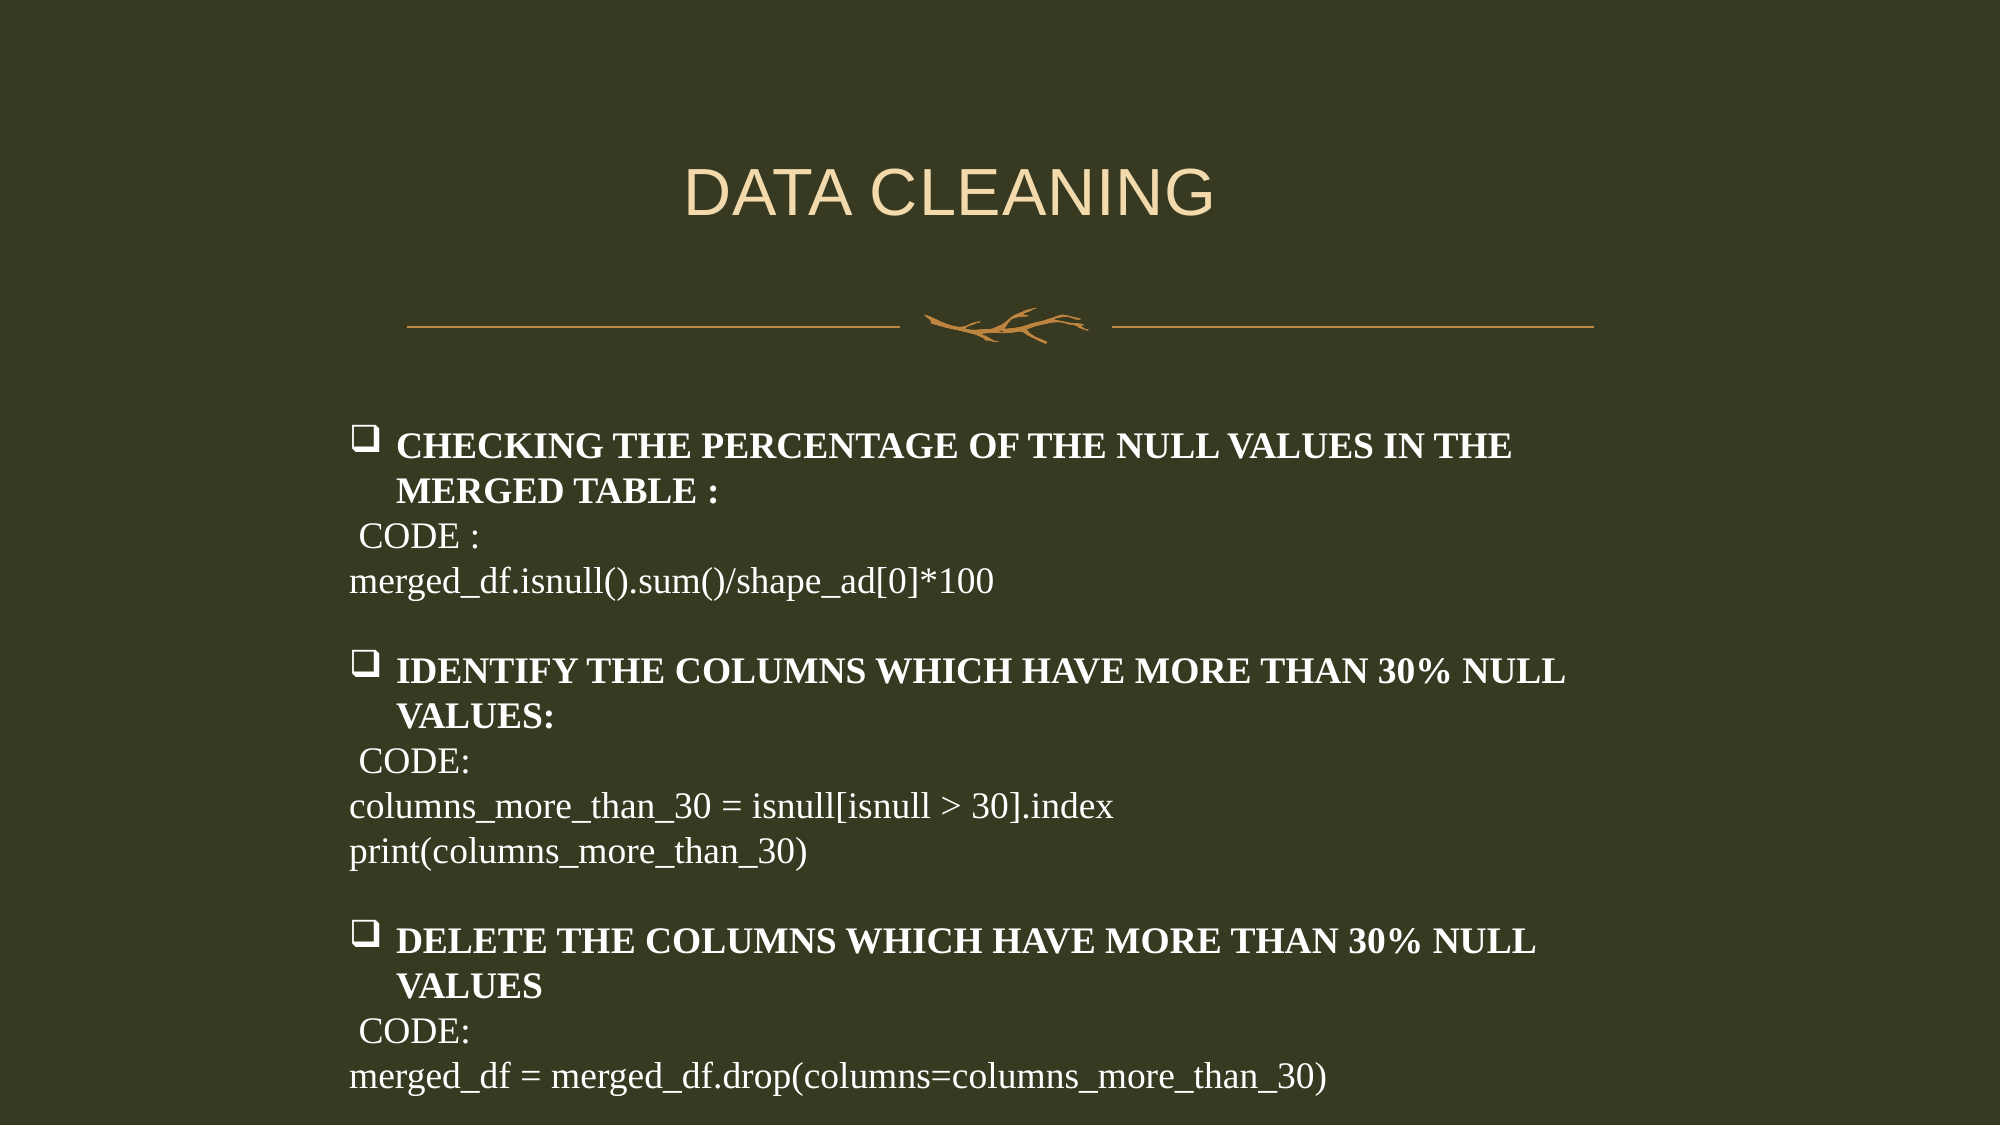

# DATA CLEANING
CHECKING THE PERCENTAGE OF THE NULL VALUES IN THE MERGED TABLE :
 CODE :
merged_df.isnull().sum()/shape_ad[0]*100

IDENTIFY THE COLUMNS WHICH HAVE MORE THAN 30% NULL VALUES:
 CODE:
columns_more_than_30 = isnull[isnull > 30].index
print(columns_more_than_30)

DELETE THE COLUMNS WHICH HAVE MORE THAN 30% NULL VALUES
 CODE:
merged_df = merged_df.drop(columns=columns_more_than_30)